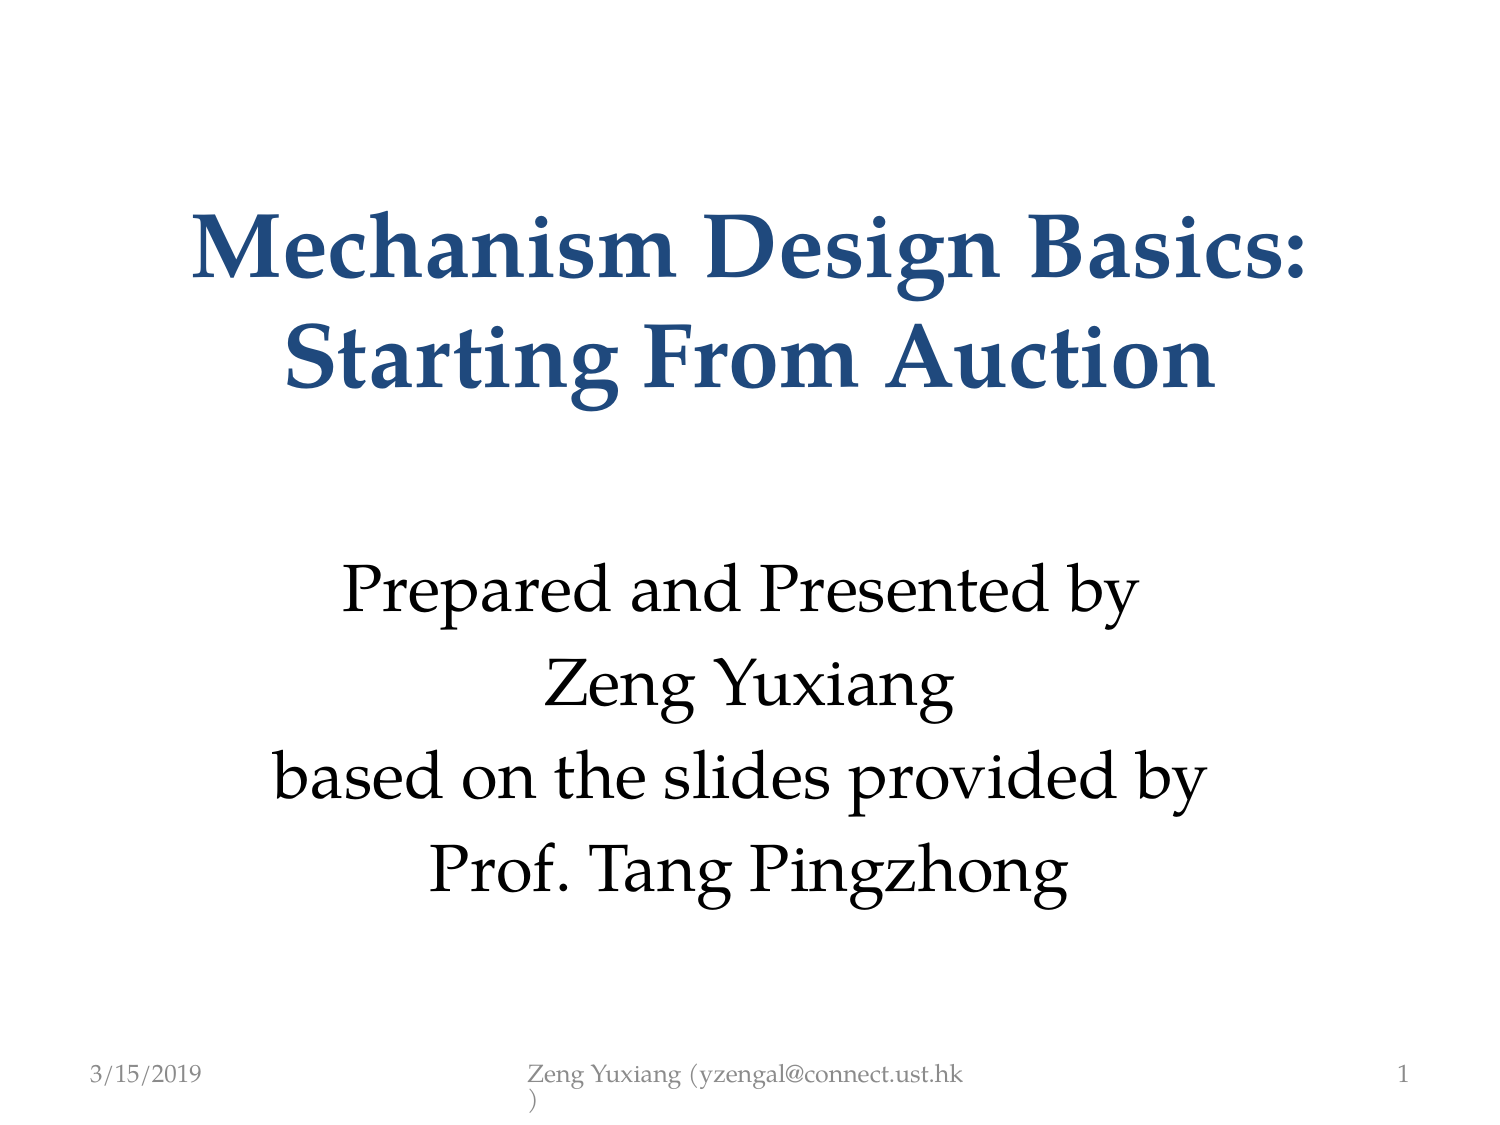

# Mechanism Design Basics: Starting From Auction
Prepared and Presented by
Zeng Yuxiang
based on the slides provided by
Prof. Tang Pingzhong

3/15/2019
Zeng Yuxiang (yzengal@connect.ust.hk)
1